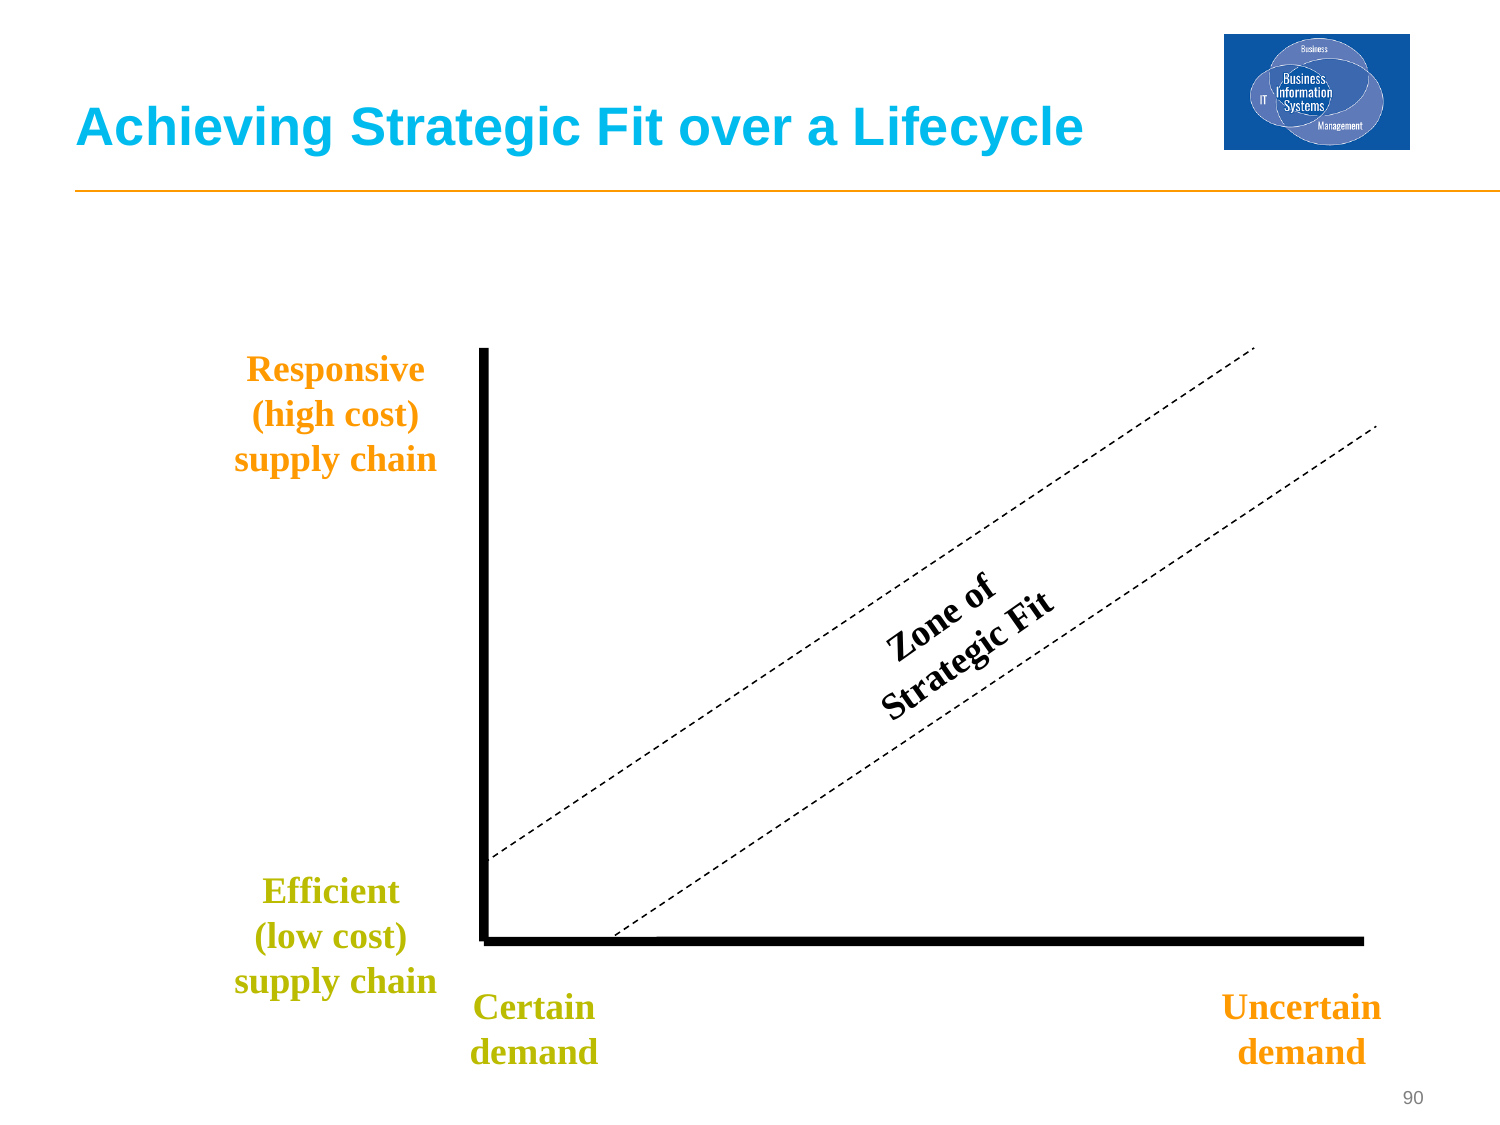

# Achieving Strategic Fit over a Lifecycle
Responsive (high cost) supply chain

Zone of Strategic Fit
Efficient
(low cost)
supply chain

Certain demand
Uncertain demand